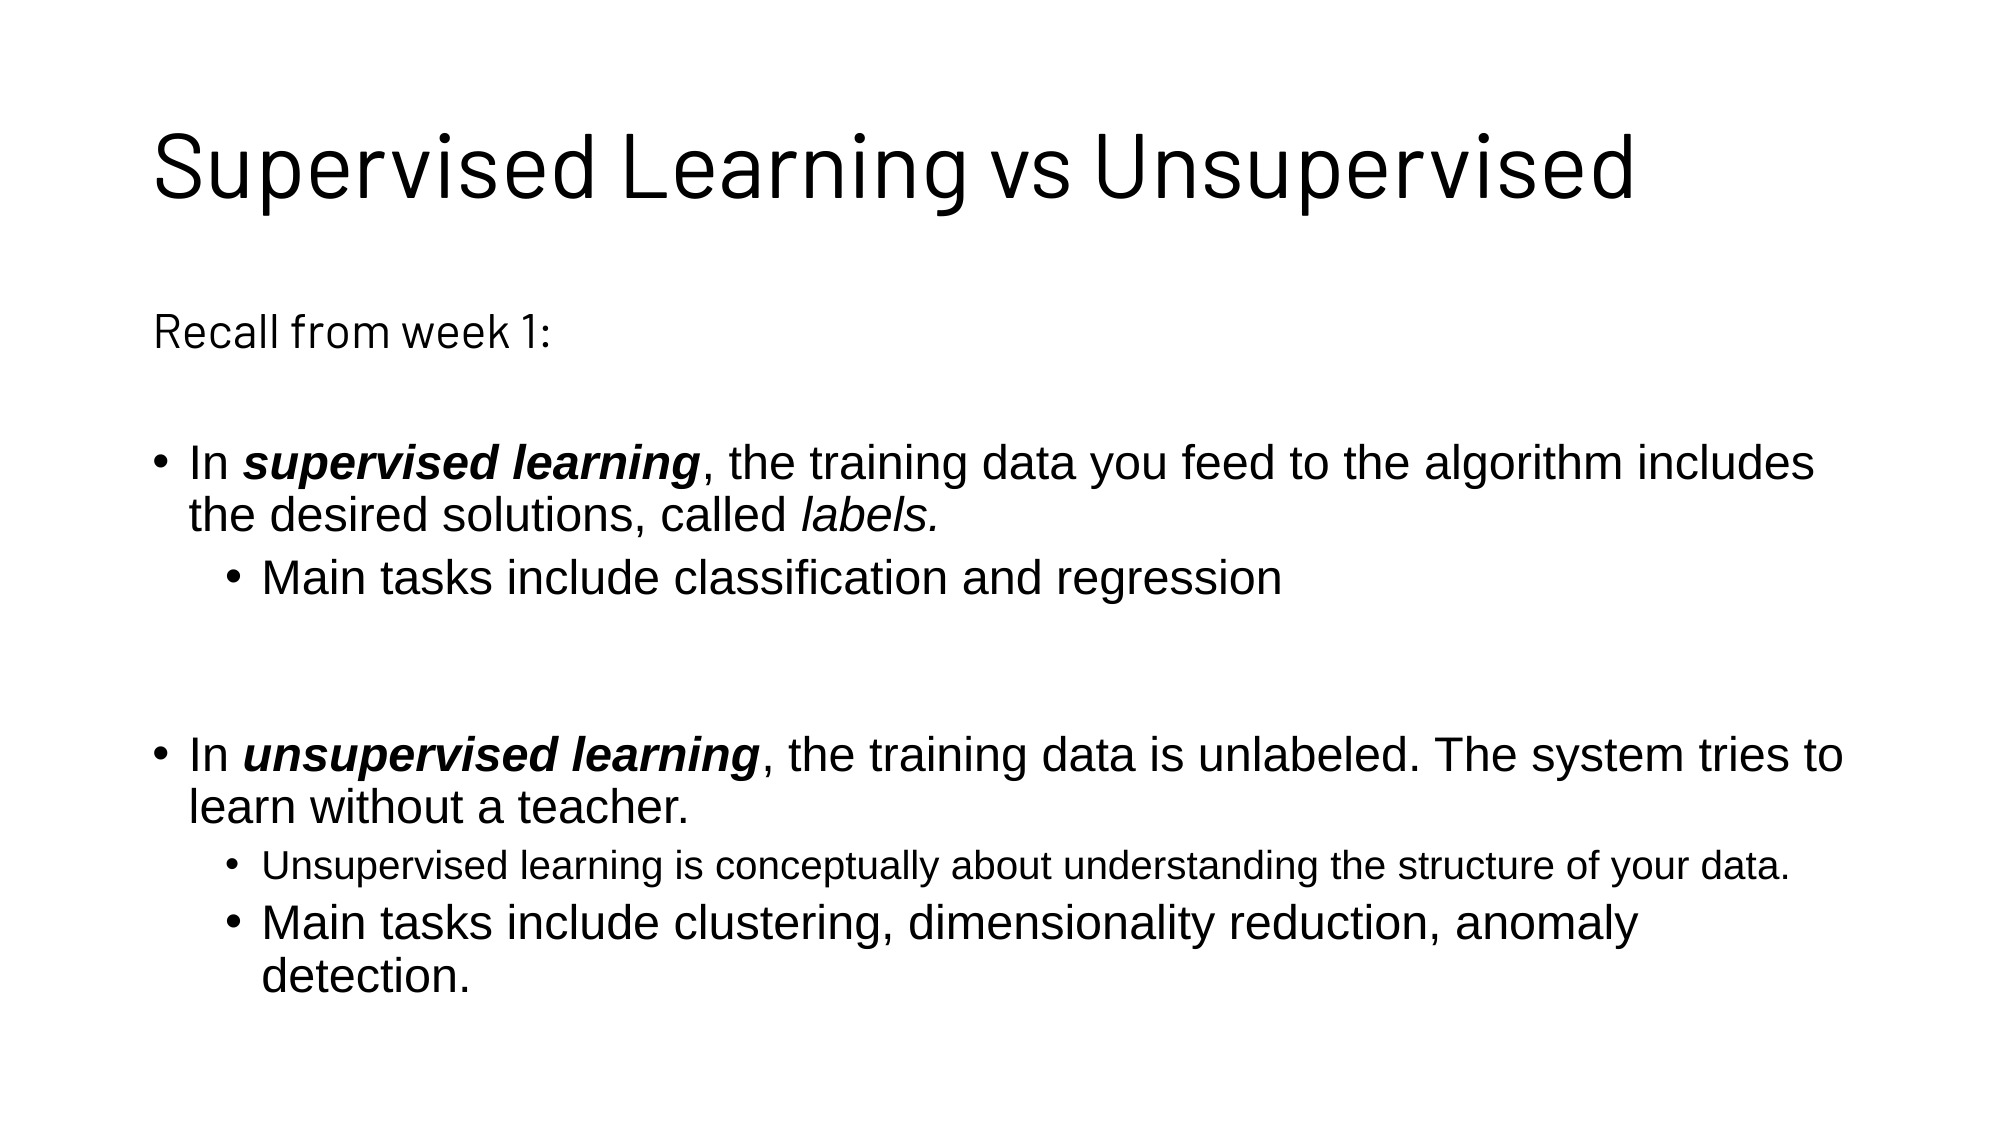

# Supervised Learning vs Unsupervised
Recall from week 1:
In supervised learning, the training data you feed to the algorithm includes the desired solutions, called labels.
Main tasks include classification and regression
In unsupervised learning, the training data is unlabeled. The system tries to learn without a teacher.
Unsupervised learning is conceptually about understanding the structure of your data.
Main tasks include clustering, dimensionality reduction, anomaly detection.